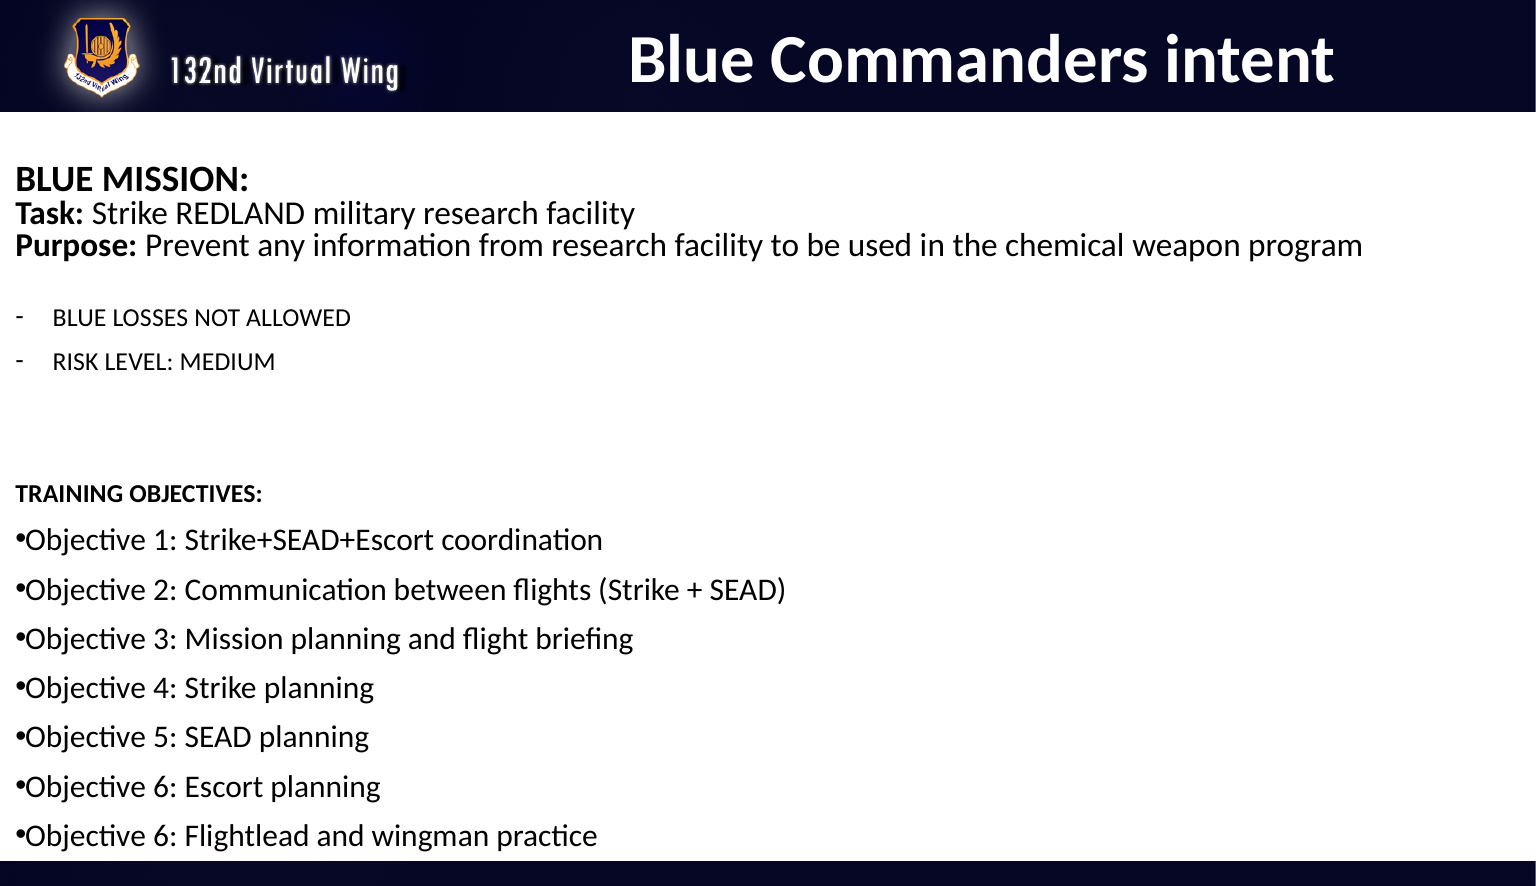

Blue Commanders intent
RED THUNDER A

BLUE MISSION:
Task: Strike REDLAND military research facility
Purpose: Prevent any information from research facility to be used in the chemical weapon program

BLUE LOSSES NOT ALLOWED
RISK LEVEL: MEDIUM

TRAINING OBJECTIVES:
Objective 1: Strike+SEAD+Escort coordination
Objective 2: Communication between flights (Strike + SEAD)
Objective 3: Mission planning and flight briefing
Objective 4: Strike planning
Objective 5: SEAD planning
Objective 6: Escort planning
Objective 6: Flightlead and wingman practice